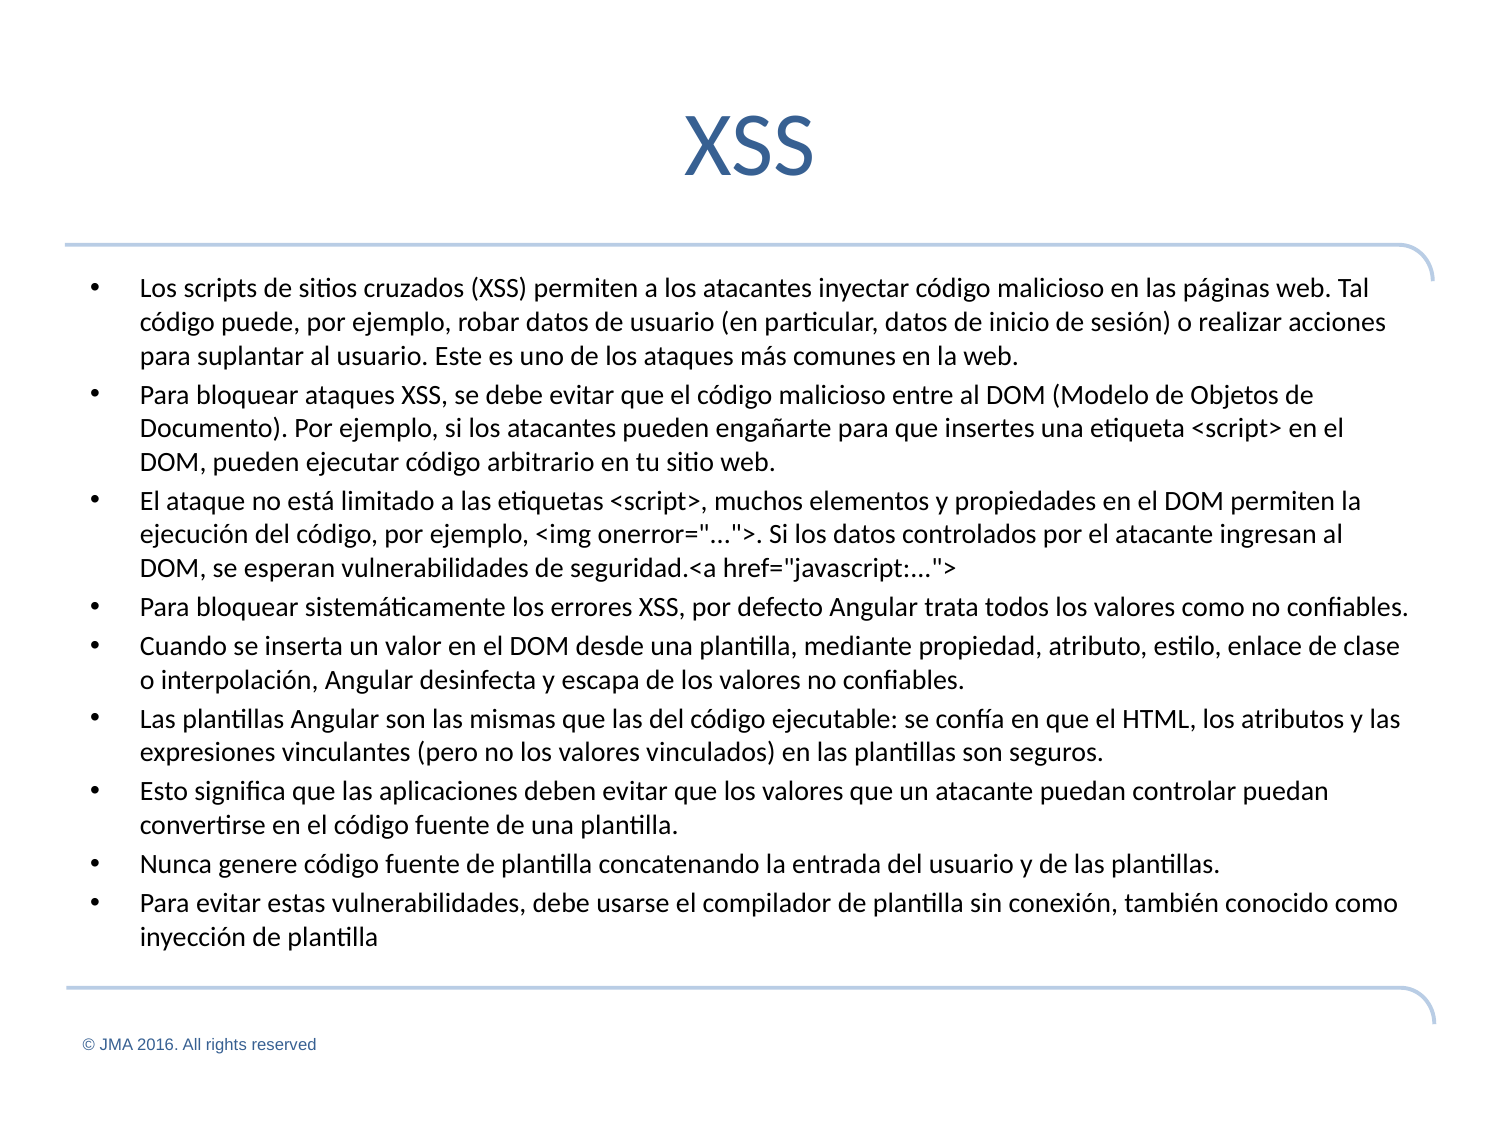

# XSS
Los scripts de sitios cruzados (XSS) permiten a los atacantes inyectar código malicioso en las páginas web. Tal código puede, por ejemplo, robar datos de usuario (en particular, datos de inicio de sesión) o realizar acciones para suplantar al usuario. Este es uno de los ataques más comunes en la web.
Para bloquear ataques XSS, se debe evitar que el código malicioso entre al DOM (Modelo de Objetos de Documento). Por ejemplo, si los atacantes pueden engañarte para que insertes una etiqueta <script> en el DOM, pueden ejecutar código arbitrario en tu sitio web.
El ataque no está limitado a las etiquetas <script>, muchos elementos y propiedades en el DOM permiten la ejecución del código, por ejemplo, <img onerror="...">. Si los datos controlados por el atacante ingresan al DOM, se esperan vulnerabilidades de seguridad.<a href="javascript:...">
Para bloquear sistemáticamente los errores XSS, por defecto Angular trata todos los valores como no confiables.
Cuando se inserta un valor en el DOM desde una plantilla, mediante propiedad, atributo, estilo, enlace de clase o interpolación, Angular desinfecta y escapa de los valores no confiables.
Las plantillas Angular son las mismas que las del código ejecutable: se confía en que el HTML, los atributos y las expresiones vinculantes (pero no los valores vinculados) en las plantillas son seguros.
Esto significa que las aplicaciones deben evitar que los valores que un atacante puedan controlar puedan convertirse en el código fuente de una plantilla.
Nunca genere código fuente de plantilla concatenando la entrada del usuario y de las plantillas.
Para evitar estas vulnerabilidades, debe usarse el compilador de plantilla sin conexión, también conocido como inyección de plantilla